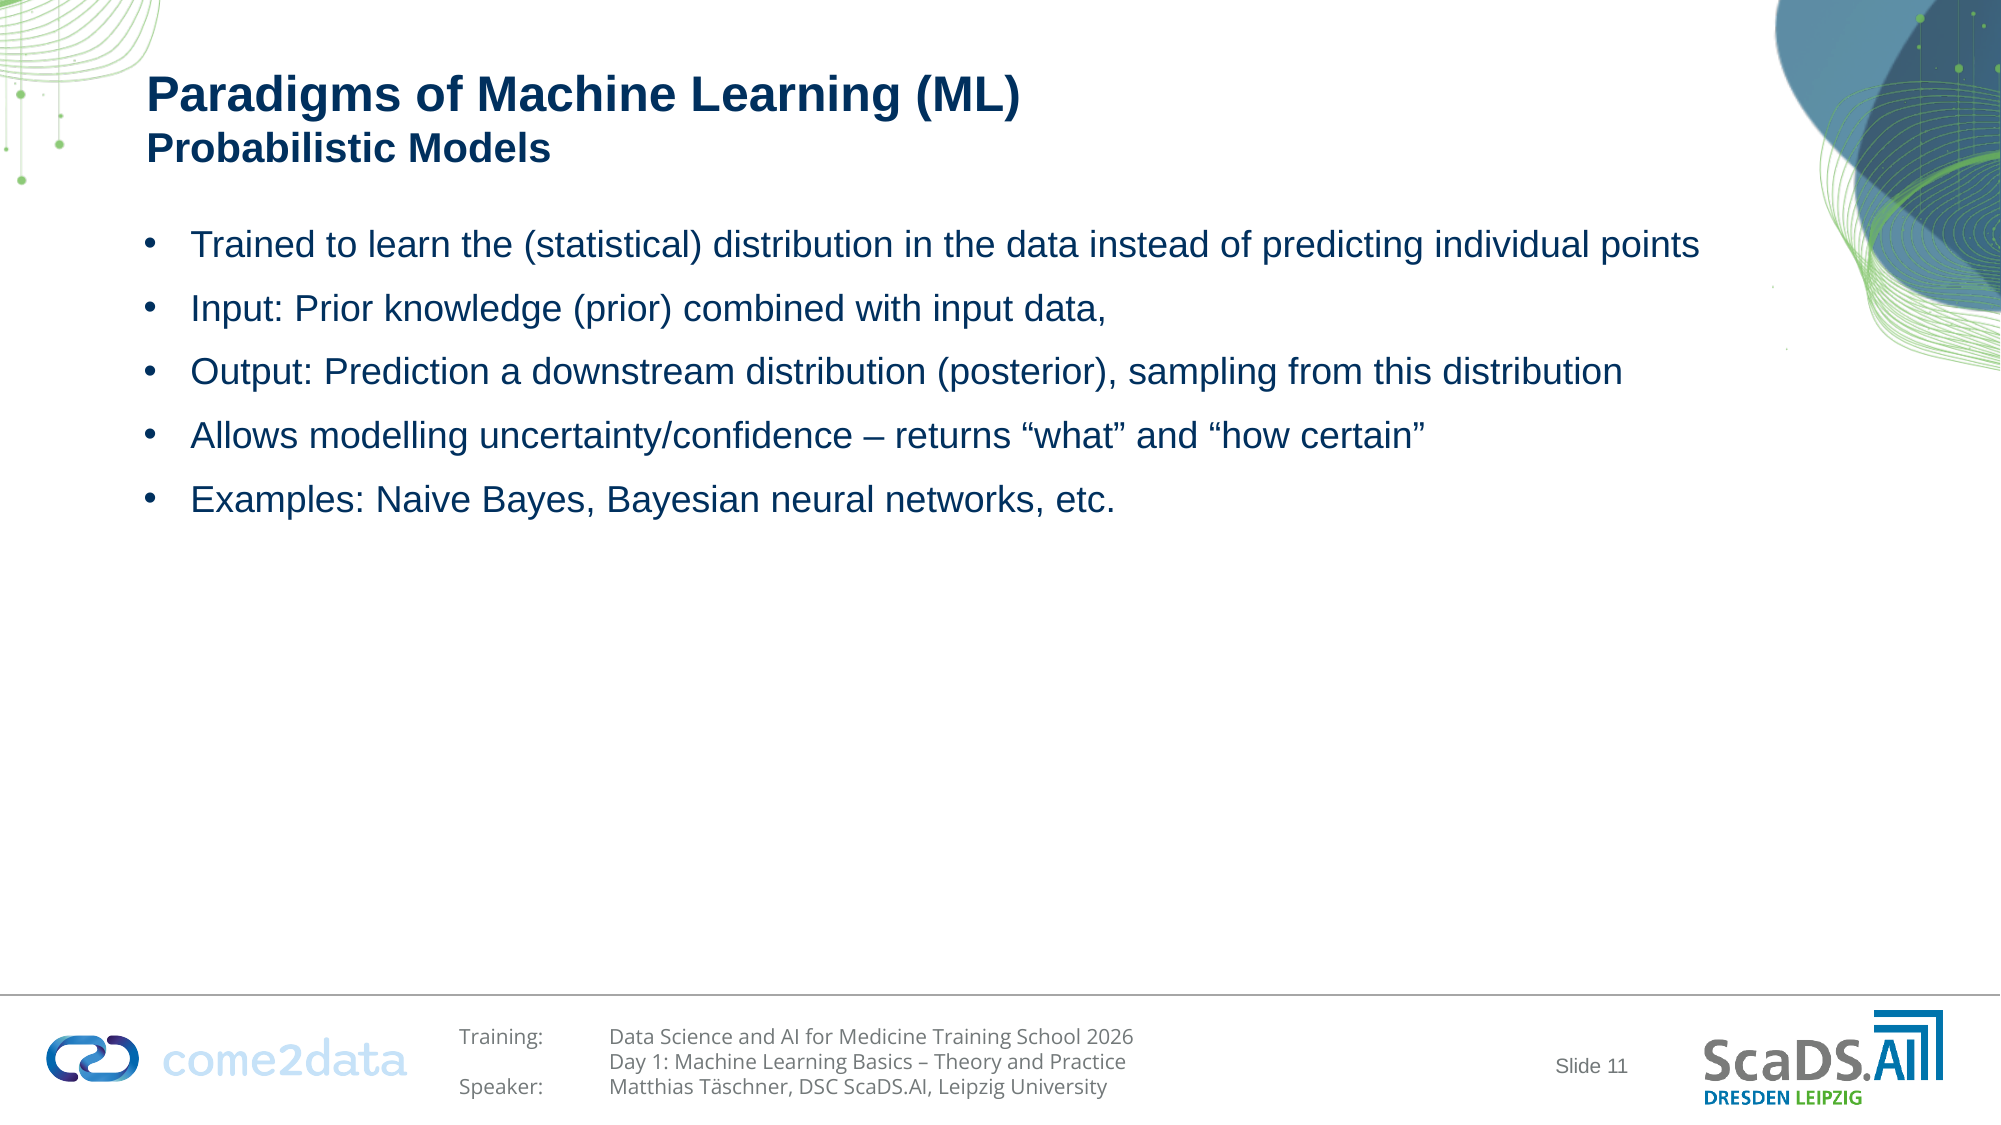

# Paradigms of Machine Learning (ML) Probabilistic Models
Trained to learn the (statistical) distribution in the data instead of predicting individual points
Input: Prior knowledge (prior) combined with input data,
Output: Prediction a downstream distribution (posterior), sampling from this distribution
Allows modelling uncertainty/confidence – returns “what” and “how certain”
Examples: Naive Bayes, Bayesian neural networks, etc.